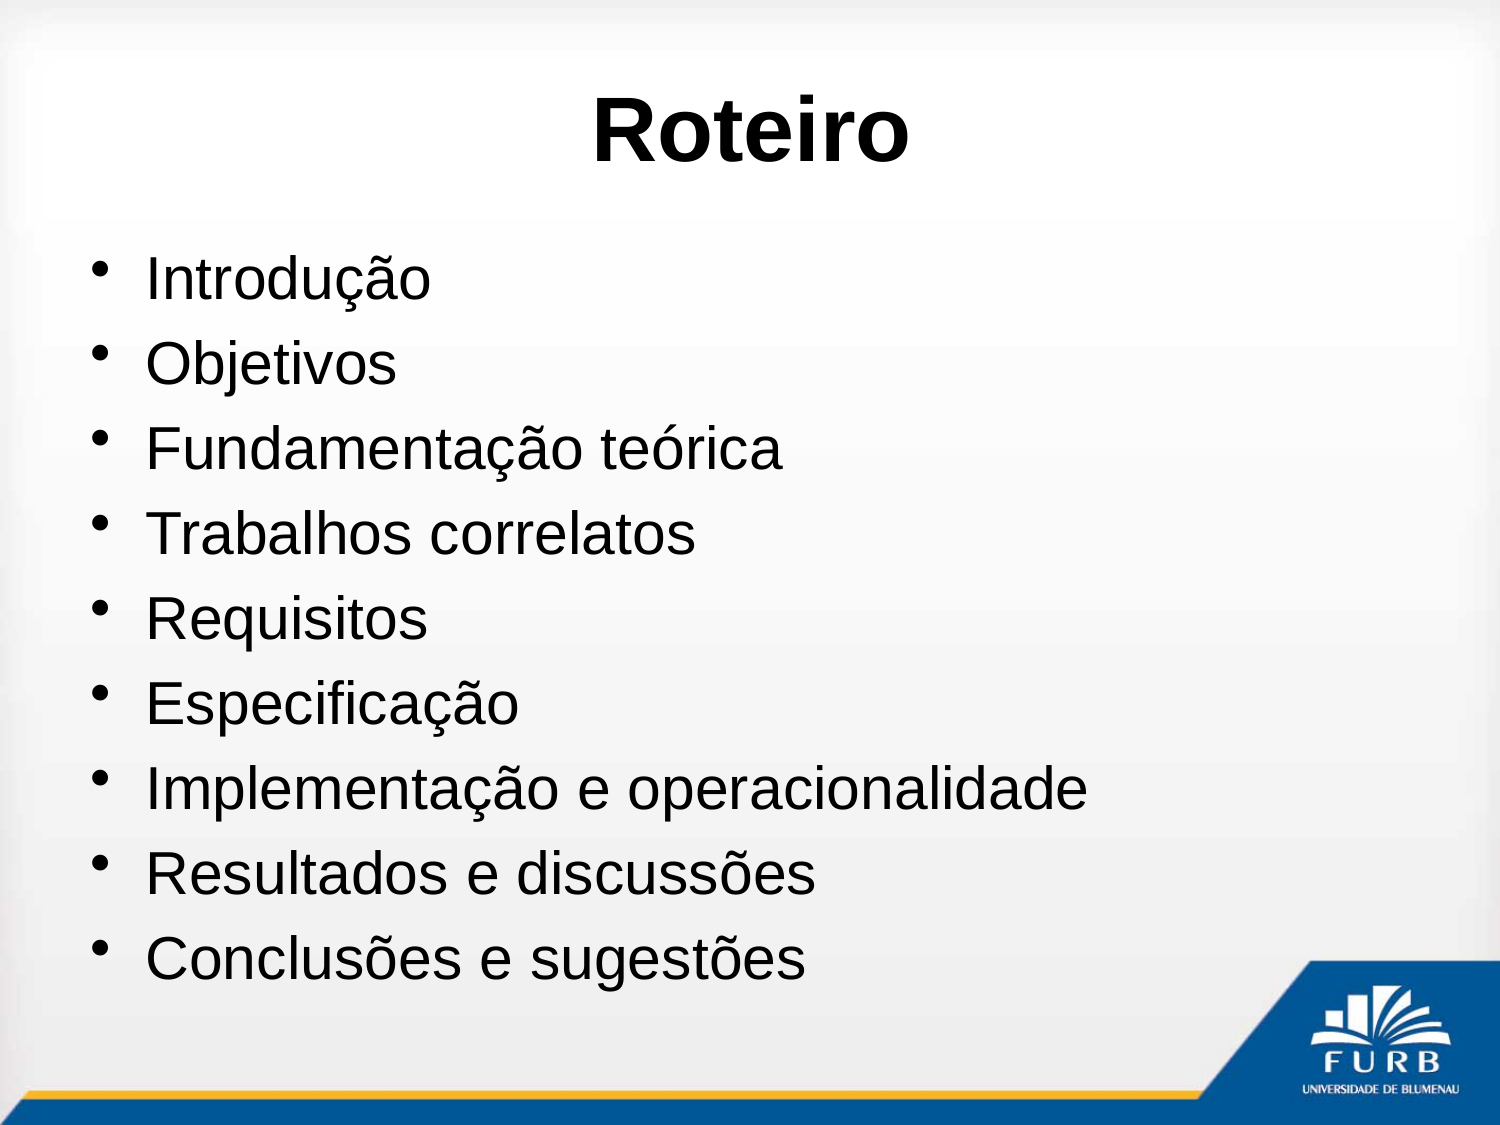

# Roteiro
Introdução
Objetivos
Fundamentação teórica
Trabalhos correlatos
Requisitos
Especificação
Implementação e operacionalidade
Resultados e discussões
Conclusões e sugestões